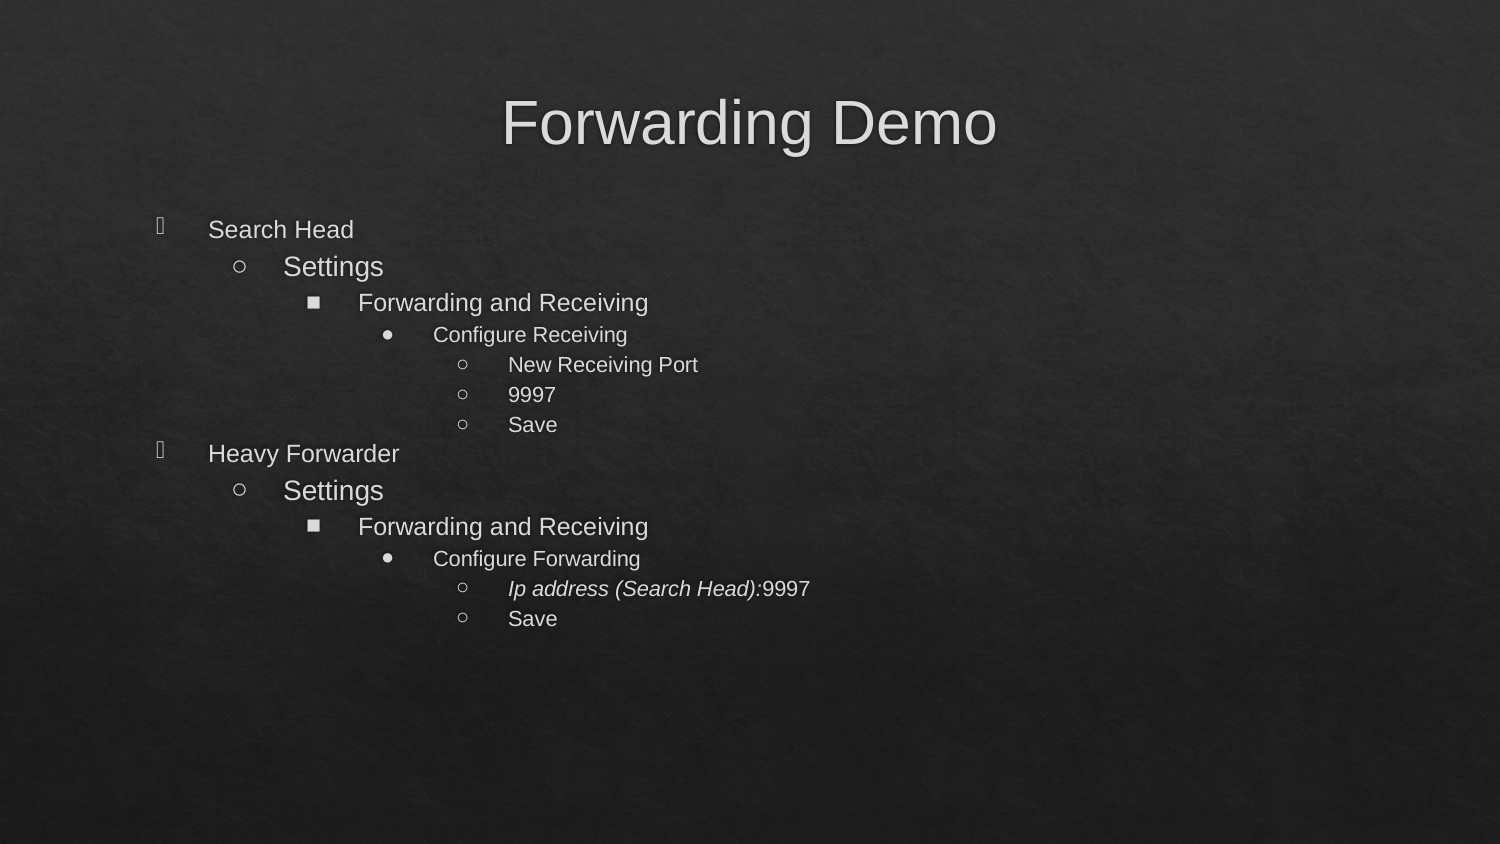

# Forwarding Demo
Search Head
Settings
Forwarding and Receiving
Configure Receiving
New Receiving Port
9997
Save
Heavy Forwarder
Settings
Forwarding and Receiving
Configure Forwarding
Ip address (Search Head):9997
Save